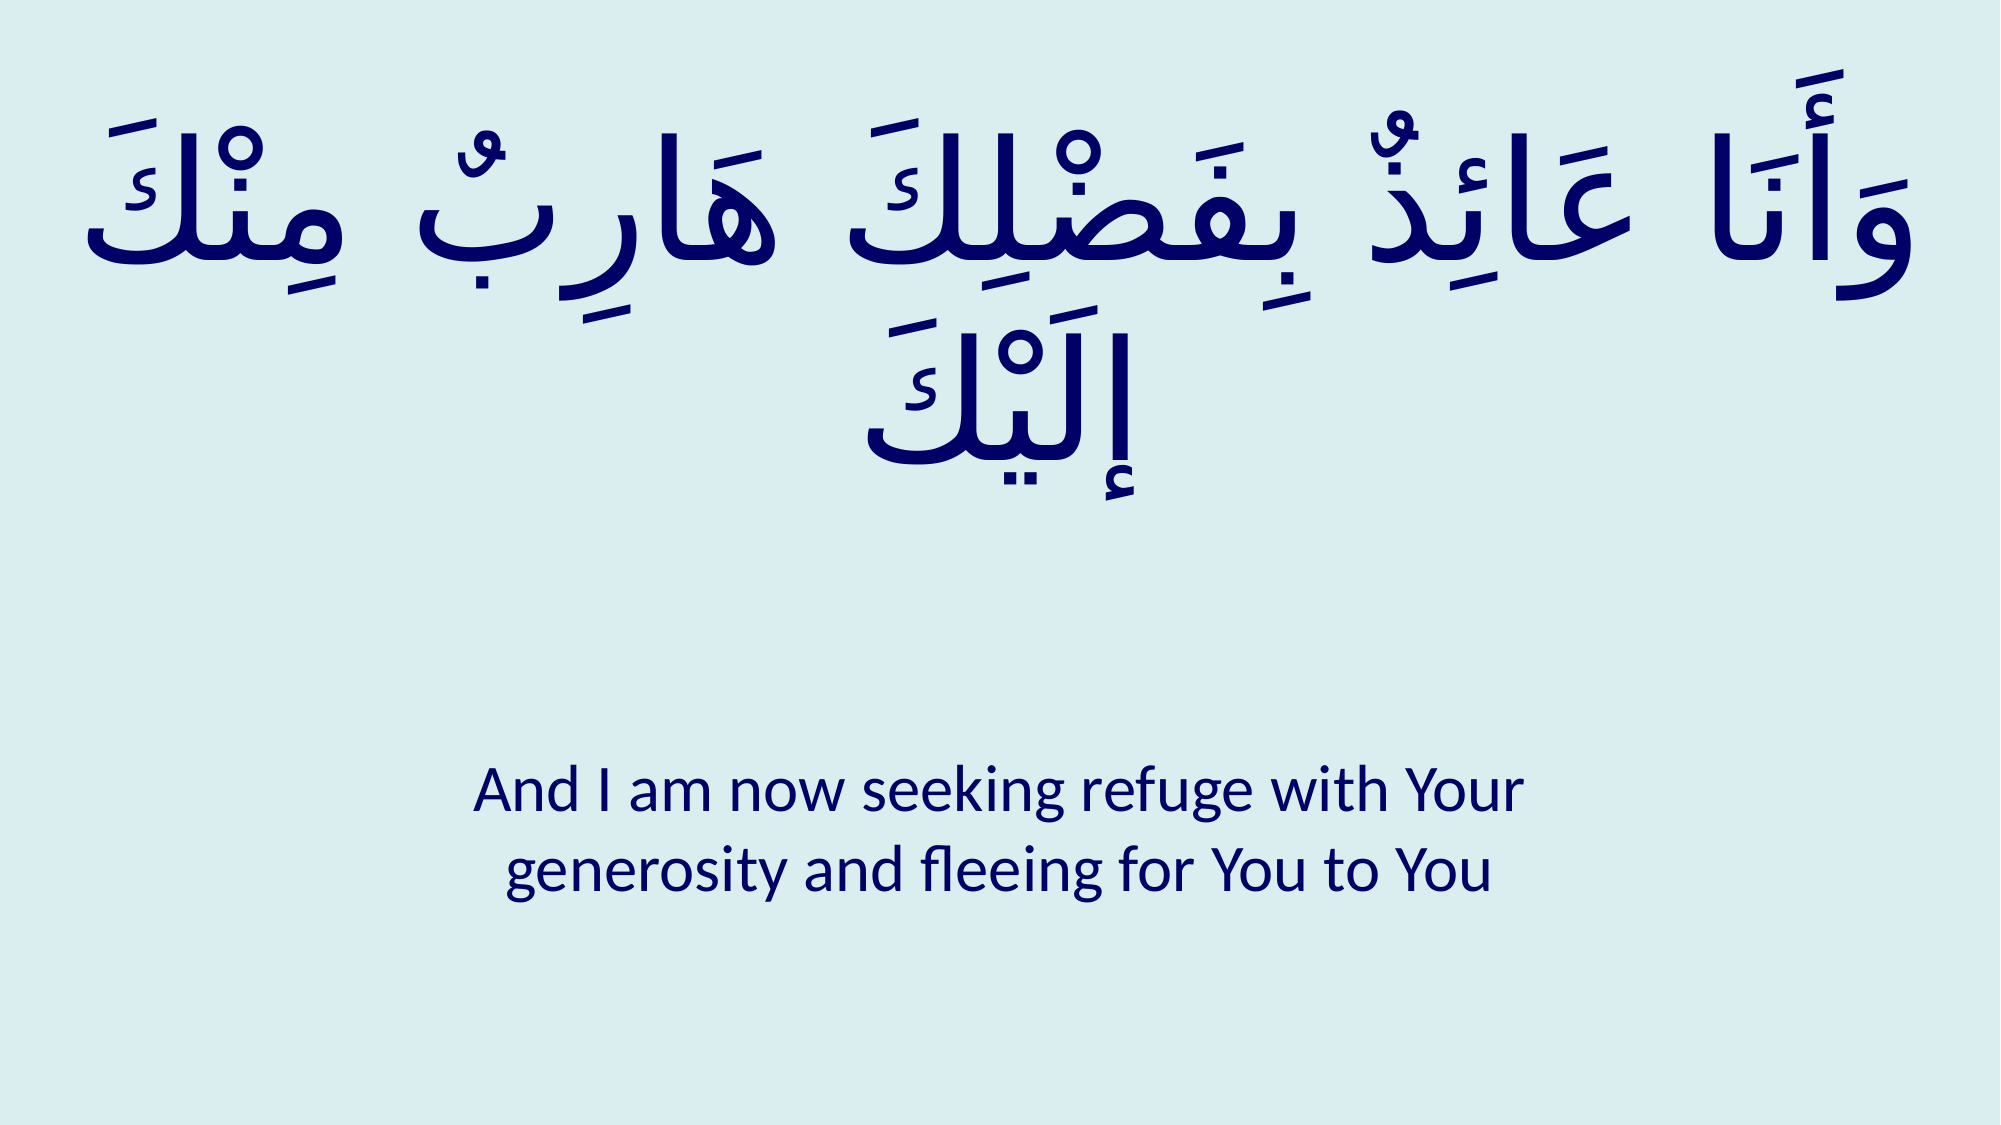

# وَأَنَا عَائِذٌ بِفَضْلِكَ هَارِبٌ مِنْكَ إلَيْكَ
And I am now seeking refuge with Your generosity and fleeing for You to You